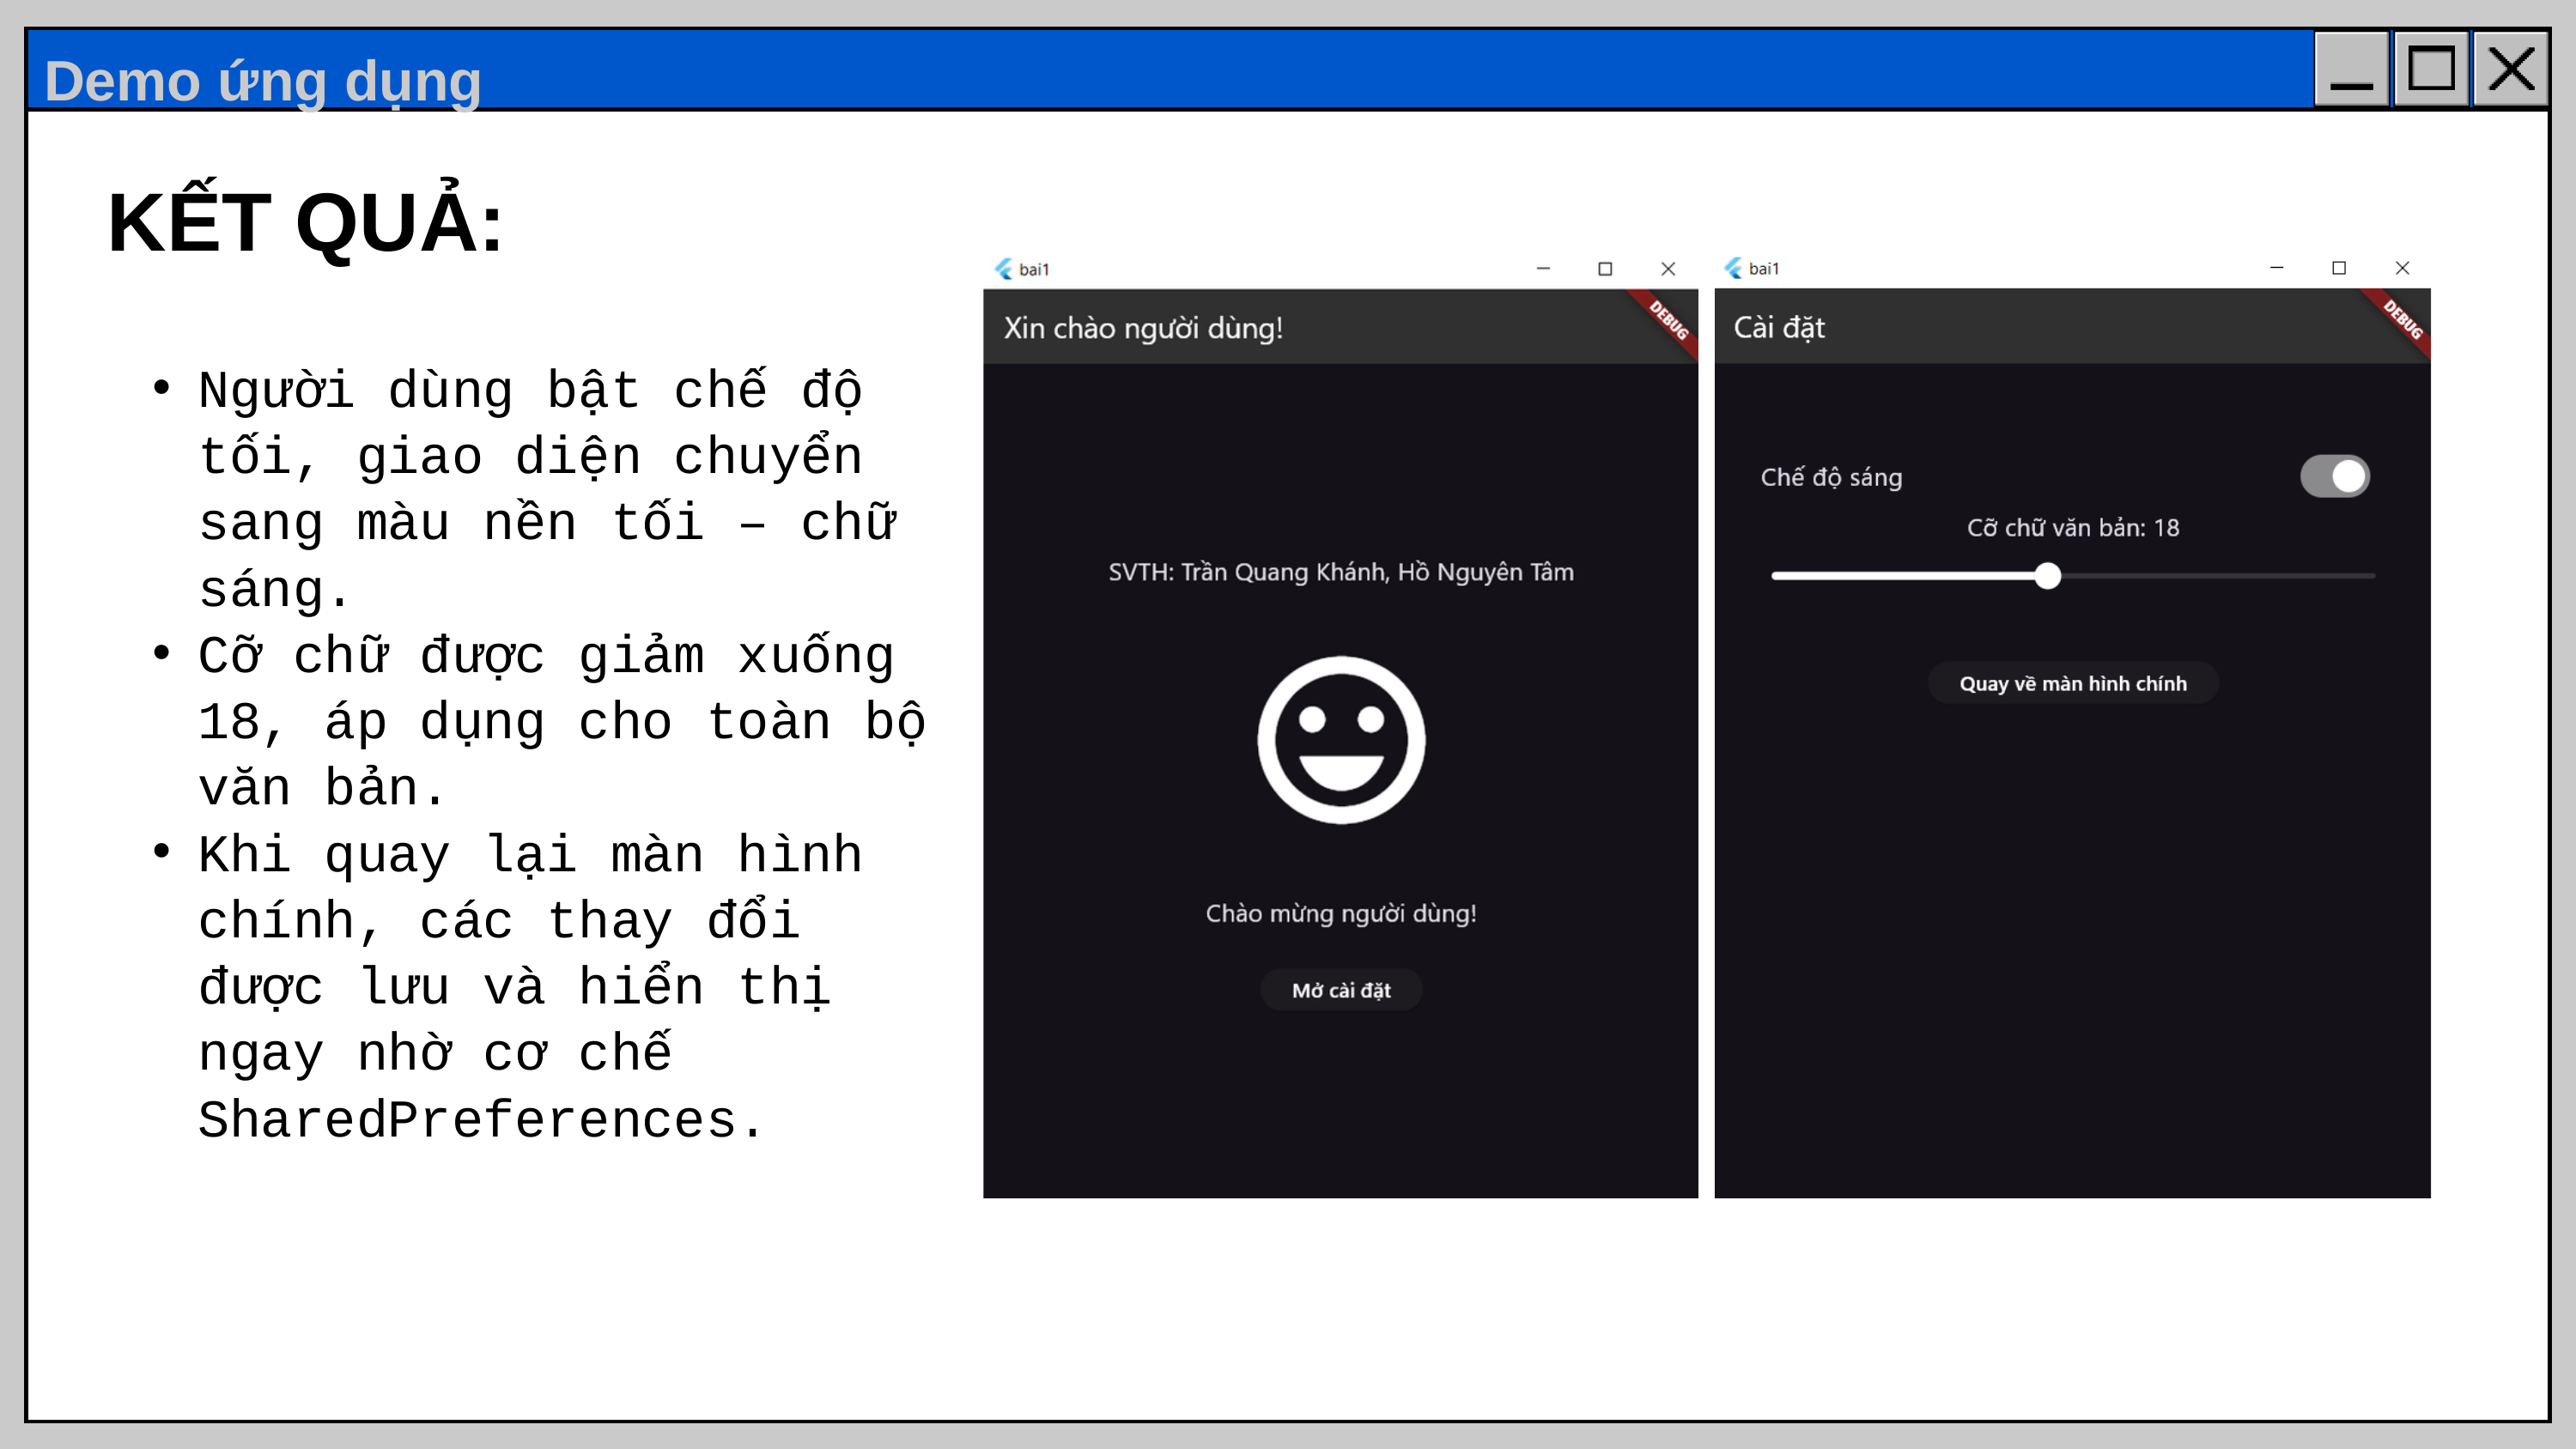

Demo ứng dụng

KẾT QUẢ:

Người dùng bật chế độ tối, giao diện chuyển sang màu nền tối – chữ sáng.
Cỡ chữ được giảm xuống 18, áp dụng cho toàn bộ văn bản.
Khi quay lại màn hình chính, các thay đổi được lưu và hiển thị ngay nhờ cơ chế SharedPreferences.